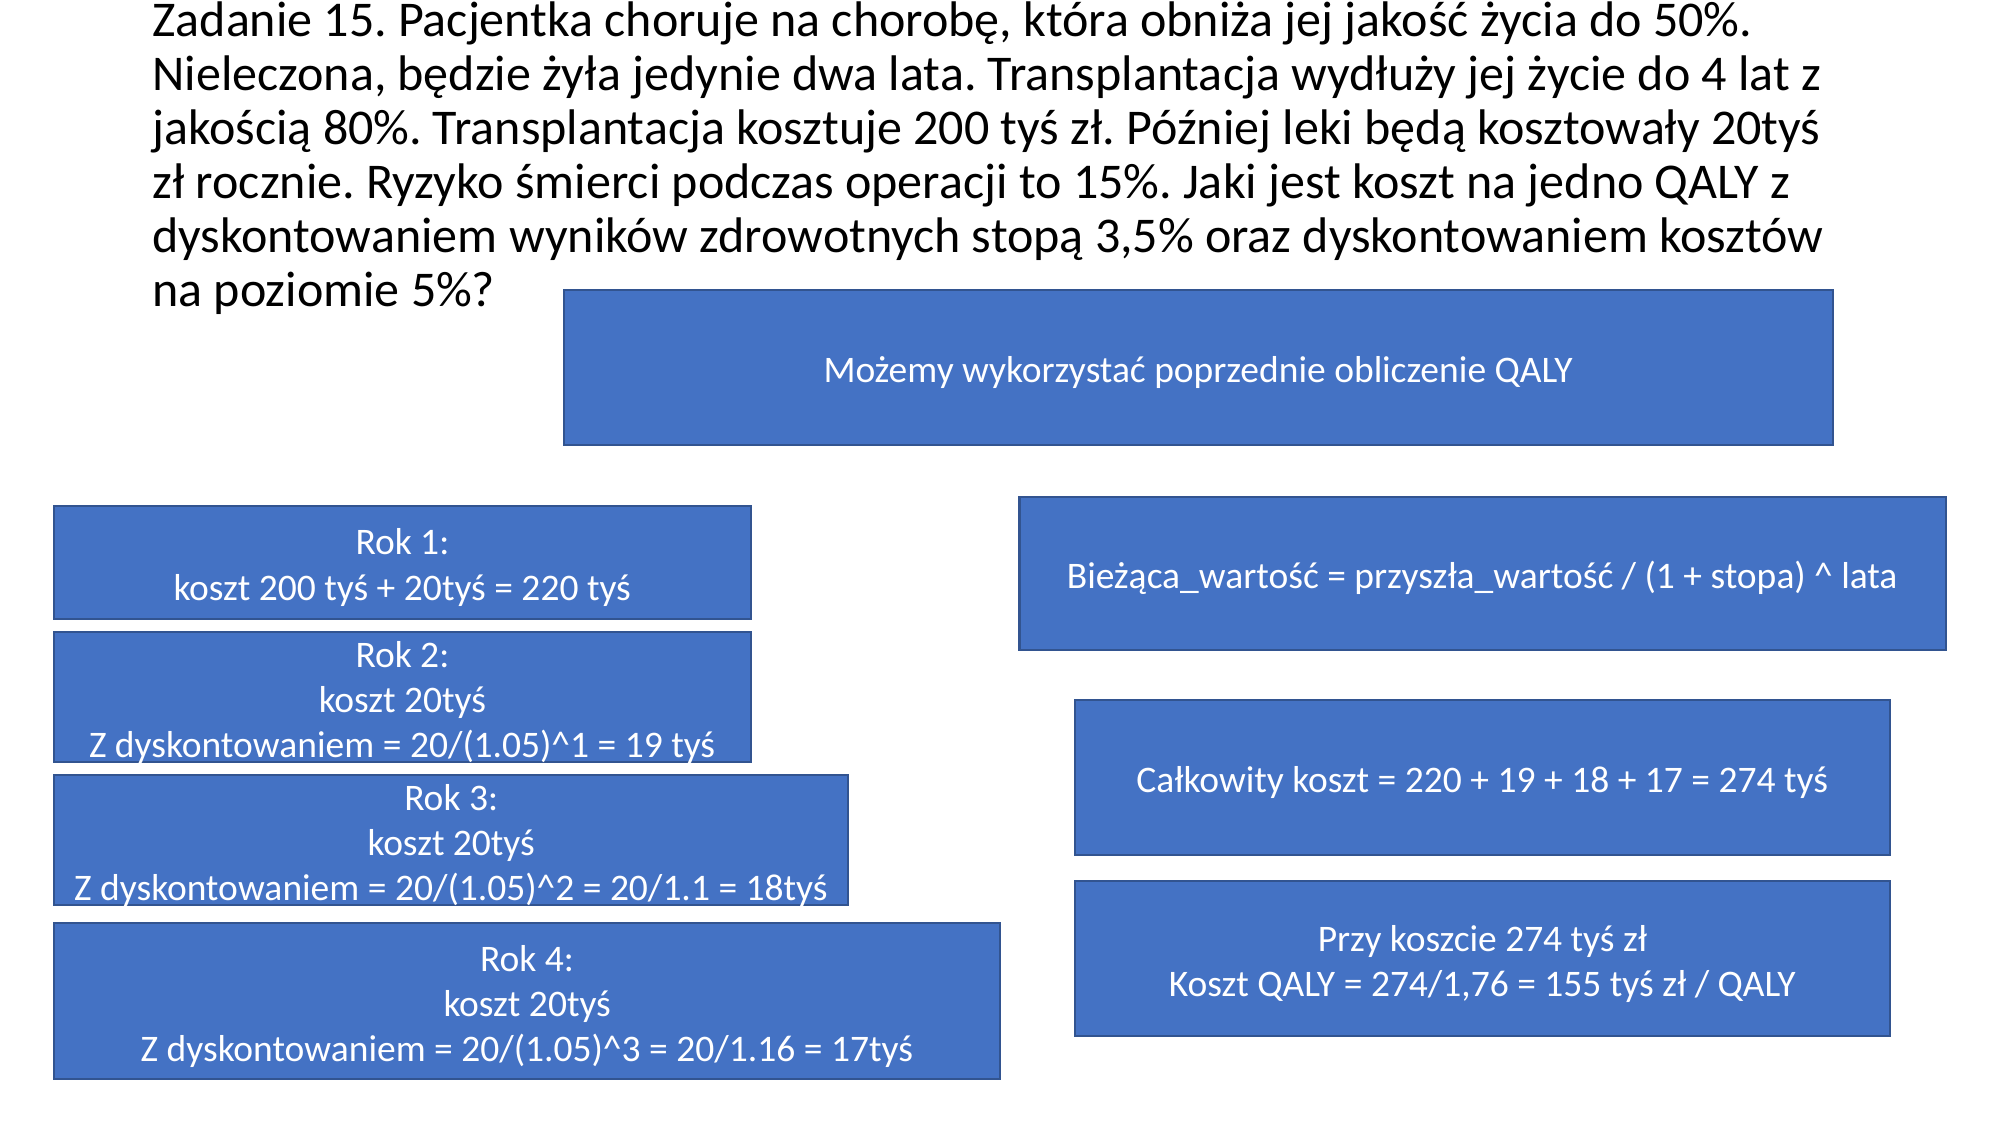

# Zadanie 15. Pacjentka choruje na chorobę, która obniża jej jakość życia do 50%. Nieleczona, będzie żyła jedynie dwa lata. Transplantacja wydłuży jej życie do 4 lat z jakością 80%. Transplantacja kosztuje 200 tyś zł. Później leki będą kosztowały 20tyś zł rocznie. Ryzyko śmierci podczas operacji to 15%. Jaki jest koszt na jedno QALY z dyskontowaniem wyników zdrowotnych stopą 3,5% oraz dyskontowaniem kosztów na poziomie 5%?
Możemy wykorzystać poprzednie obliczenie QALY
Bieżąca_wartość = przyszła_wartość / (1 + stopa) ^ lata
Rok 1:
koszt 200 tyś + 20tyś = 220 tyś
Rok 2:
koszt 20tyś
Z dyskontowaniem = 20/(1.05)^1 = 19 tyś
Całkowity koszt = 220 + 19 + 18 + 17 = 274 tyś
Rok 3:
koszt 20tyś
Z dyskontowaniem = 20/(1.05)^2 = 20/1.1 = 18tyś
Przy koszcie 274 tyś zł
Koszt QALY = 274/1,76 = 155 tyś zł / QALY
Rok 4:
koszt 20tyś
Z dyskontowaniem = 20/(1.05)^3 = 20/1.16 = 17tyś